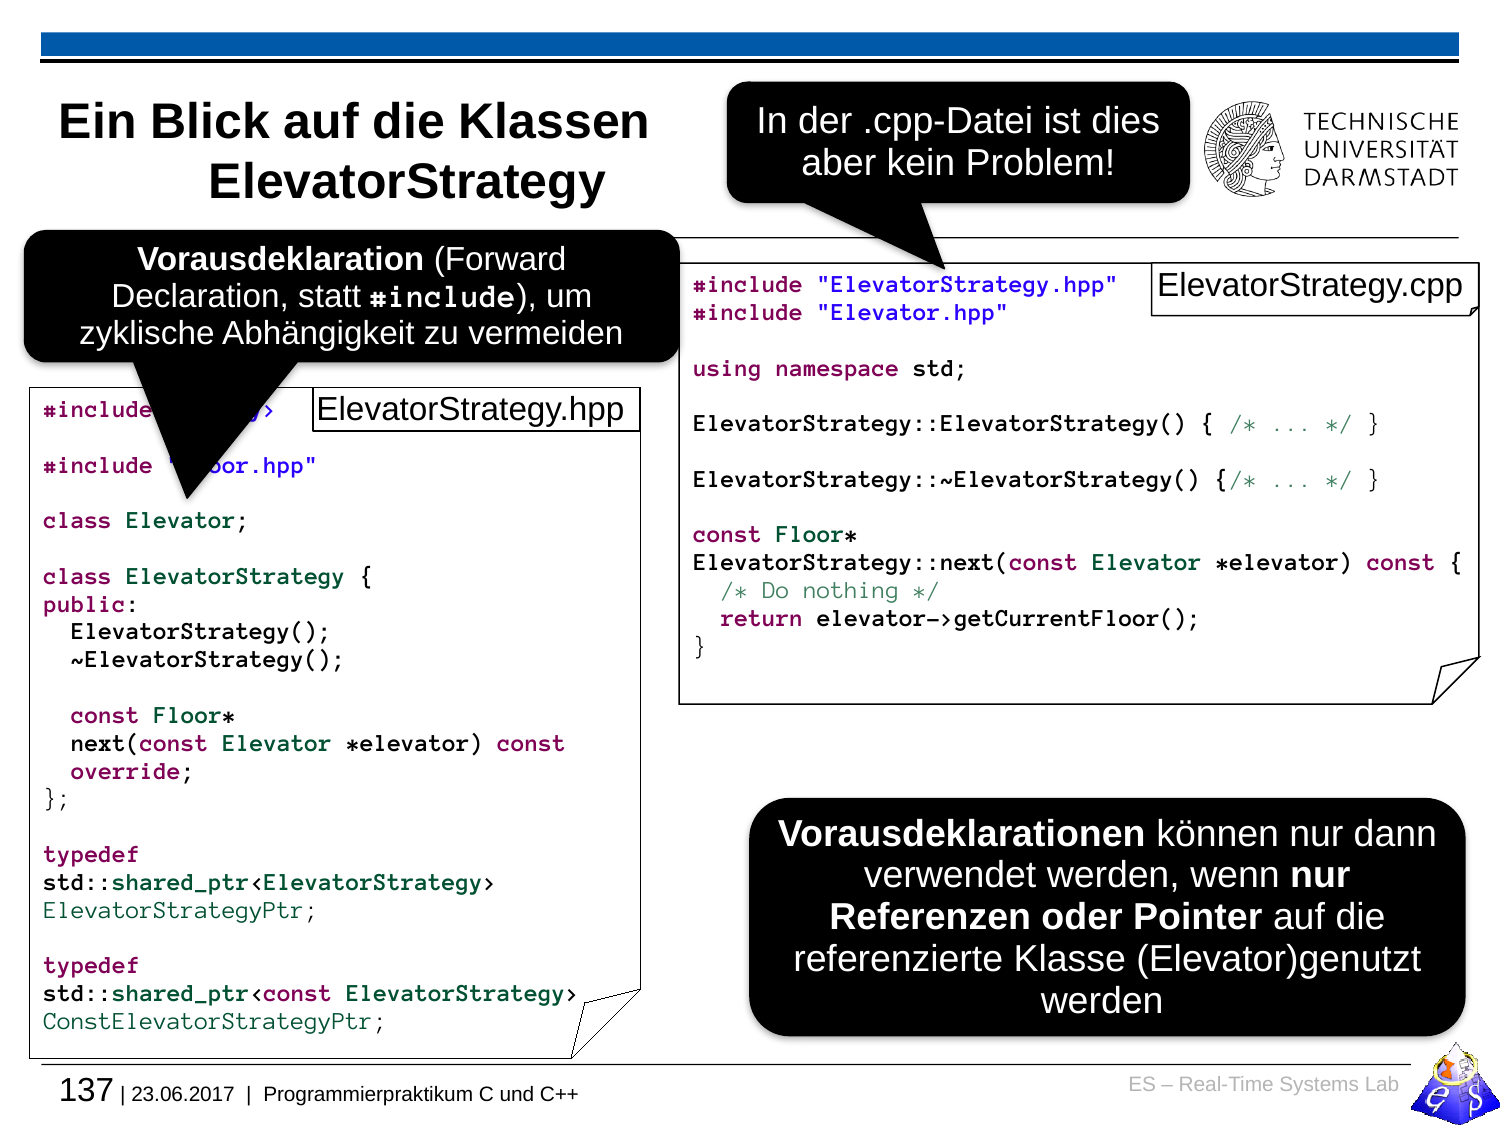

# Ein Blick auf die Klassen ElevatorStrategy
In der .cpp-Datei ist dies aber kein Problem!
Vorausdeklaration (Forward Declaration, statt #include), um zyklische Abhängigkeit zu vermeiden
#include "ElevatorStrategy.hpp"
#include "Elevator.hpp"

using namespace std;

ElevatorStrategy::ElevatorStrategy() { /* ... */ }

ElevatorStrategy::~ElevatorStrategy() {/* ... */ }

const Floor*
ElevatorStrategy::next(const Elevator *elevator) const {
  /* Do nothing */
  return elevator->getCurrentFloor();
}
ElevatorStrategy.cpp
ElevatorStrategy.hpp
#include <memory>

#include "Floor.hpp"

class Elevator;

class ElevatorStrategy {
public:
  ElevatorStrategy();
  ~ElevatorStrategy();

  const Floor*
  next(const Elevator *elevator) const
  override;
};

typedef
std::shared_ptr<ElevatorStrategy>
ElevatorStrategyPtr;

typedef
std::shared_ptr<const ElevatorStrategy>
ConstElevatorStrategyPtr;
Vorausdeklarationen können nur dann verwendet werden, wenn nur Referenzen oder Pointer auf die referenzierte Klasse (Elevator)genutzt werden